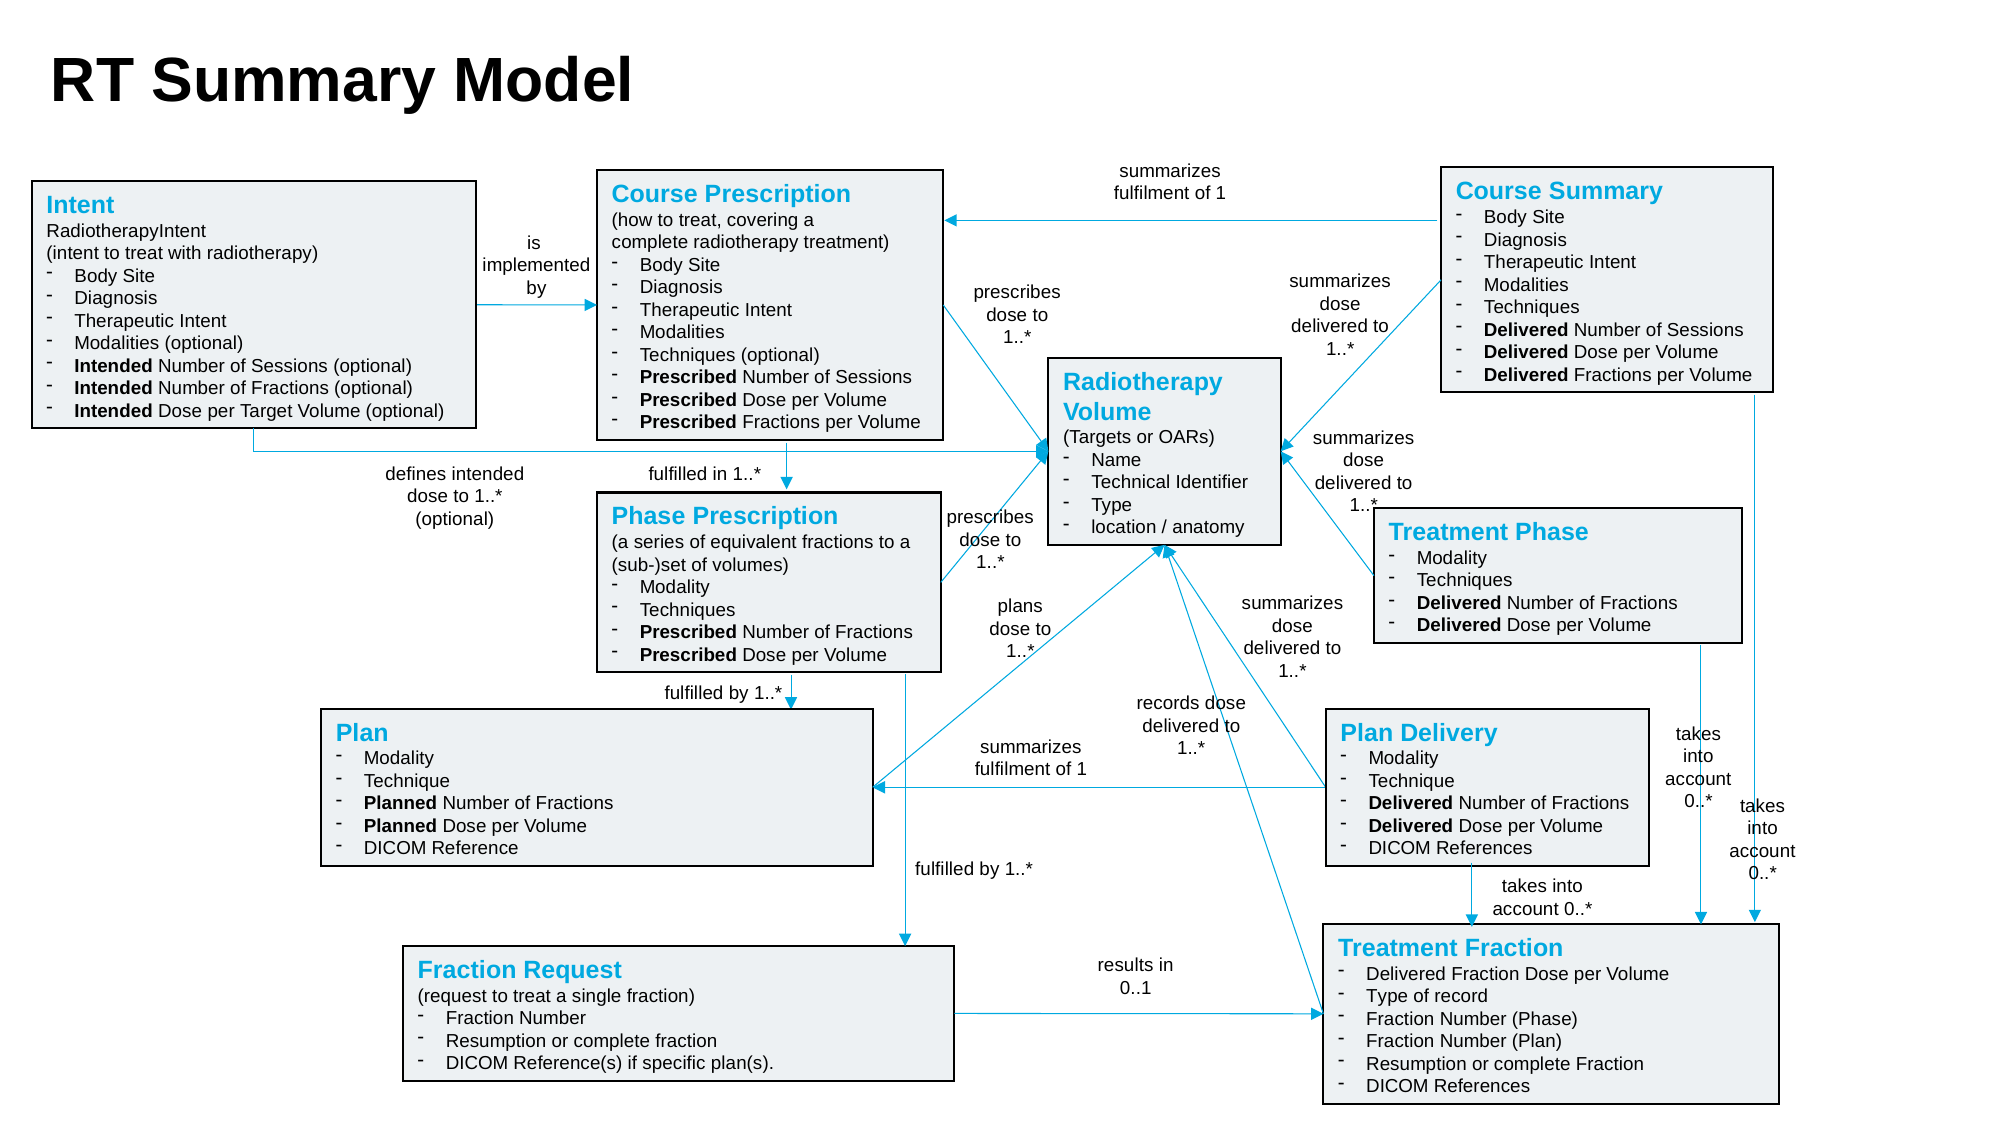

RT Summary Model
summarizes fulfilment of 1
is
implemented
by
summarizes dose delivered to 1..*
prescribes dose to
1..*
summarizes dose delivered to
1..*
defines intended dose to 1..*
(optional)
fulfilled in 1..*
prescribes dose to
1..*
summarizes dose delivered to
1..*
plans
dose to
1..*
fulfilled by 1..*
records dose delivered to
1..*
takes into account 0..*
summarizes fulfilment of 1
takes into account 0..*
fulfilled by 1..*
takes into account 0..*
results in 0..1
Course Summary
Body Site
Diagnosis
Therapeutic Intent
Modalities
Techniques
Delivered Number of Sessions
Delivered Dose per Volume
Delivered Fractions per Volume
Course Prescription
(how to treat, covering a
complete radiotherapy treatment)
Body Site
Diagnosis
Therapeutic Intent
Modalities
Techniques (optional)
Prescribed Number of Sessions
Prescribed Dose per Volume
Prescribed Fractions per Volume
Intent
RadiotherapyIntent
(intent to treat with radiotherapy)
Body Site
Diagnosis
Therapeutic Intent
Modalities (optional)
Intended Number of Sessions (optional)
Intended Number of Fractions (optional)
Intended Dose per Target Volume (optional)
Radiotherapy Volume
(Targets or OARs)
Name
Technical Identifier
Type
location / anatomy
Phase Prescription
(a series of equivalent fractions to a (sub-)set of volumes)
Modality
Techniques
Prescribed Number of Fractions
Prescribed Dose per Volume
Treatment Phase
Modality
Techniques
Delivered Number of Fractions
Delivered Dose per Volume
Plan
Modality
Technique
Planned Number of Fractions
Planned Dose per Volume
DICOM Reference
Plan Delivery
Modality
Technique
Delivered Number of Fractions
Delivered Dose per Volume
DICOM References
Treatment Fraction
Delivered Fraction Dose per Volume
Type of record
Fraction Number (Phase)
Fraction Number (Plan)
Resumption or complete Fraction
DICOM References
Fraction Request
(request to treat a single fraction)
Fraction Number
Resumption or complete fraction
DICOM Reference(s) if specific plan(s).